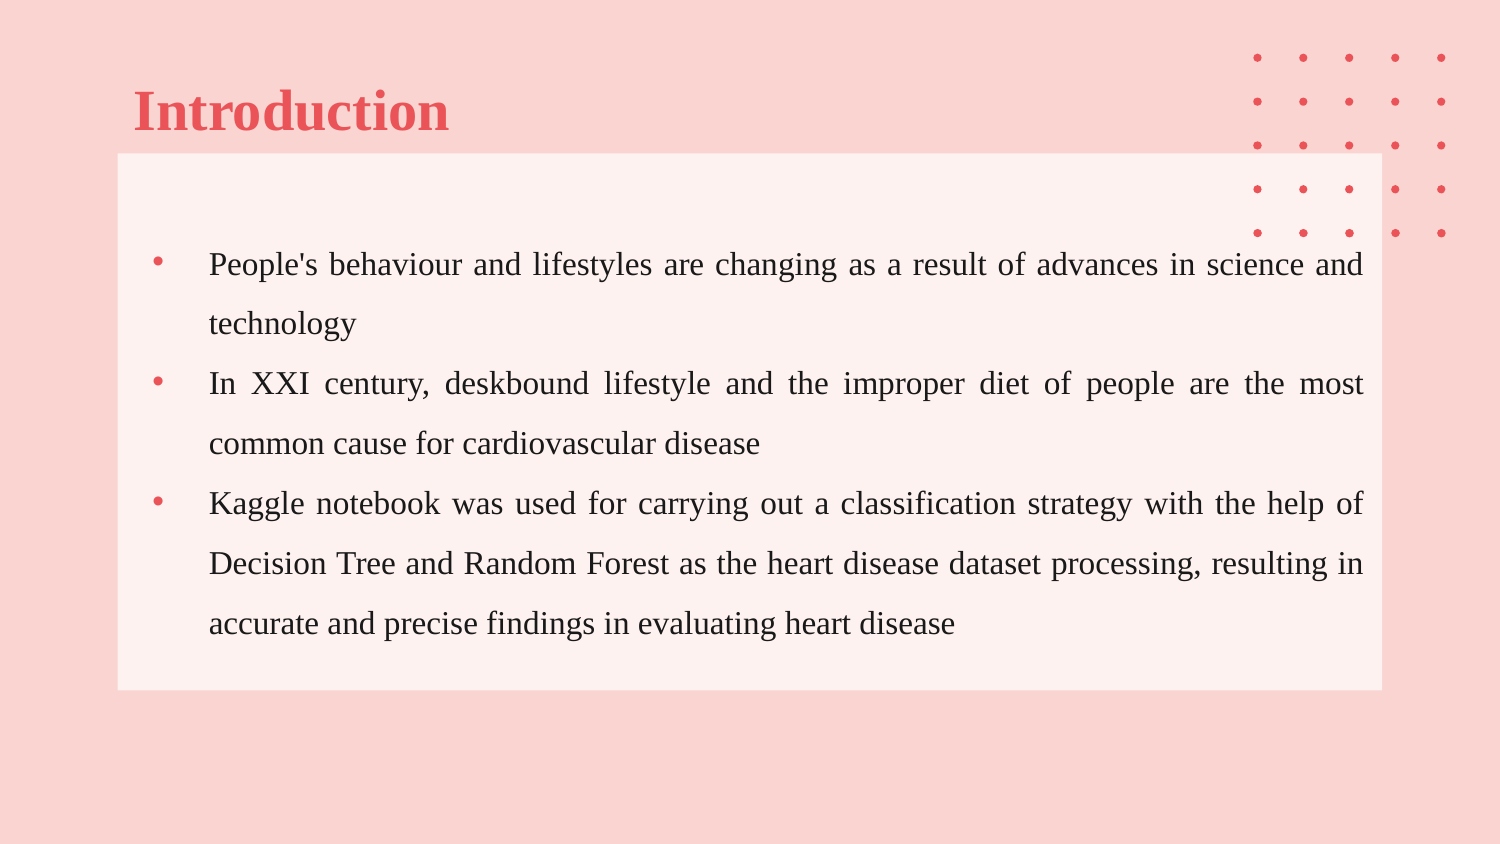

Introduction
People's behaviour and lifestyles are changing as a result of advances in science and technology
In XXI century, deskbound lifestyle and the improper diet of people are the most common cause for cardiovascular disease
Kaggle notebook was used for carrying out a classification strategy with the help of Decision Tree and Random Forest as the heart disease dataset processing, resulting in accurate and precise findings in evaluating heart disease